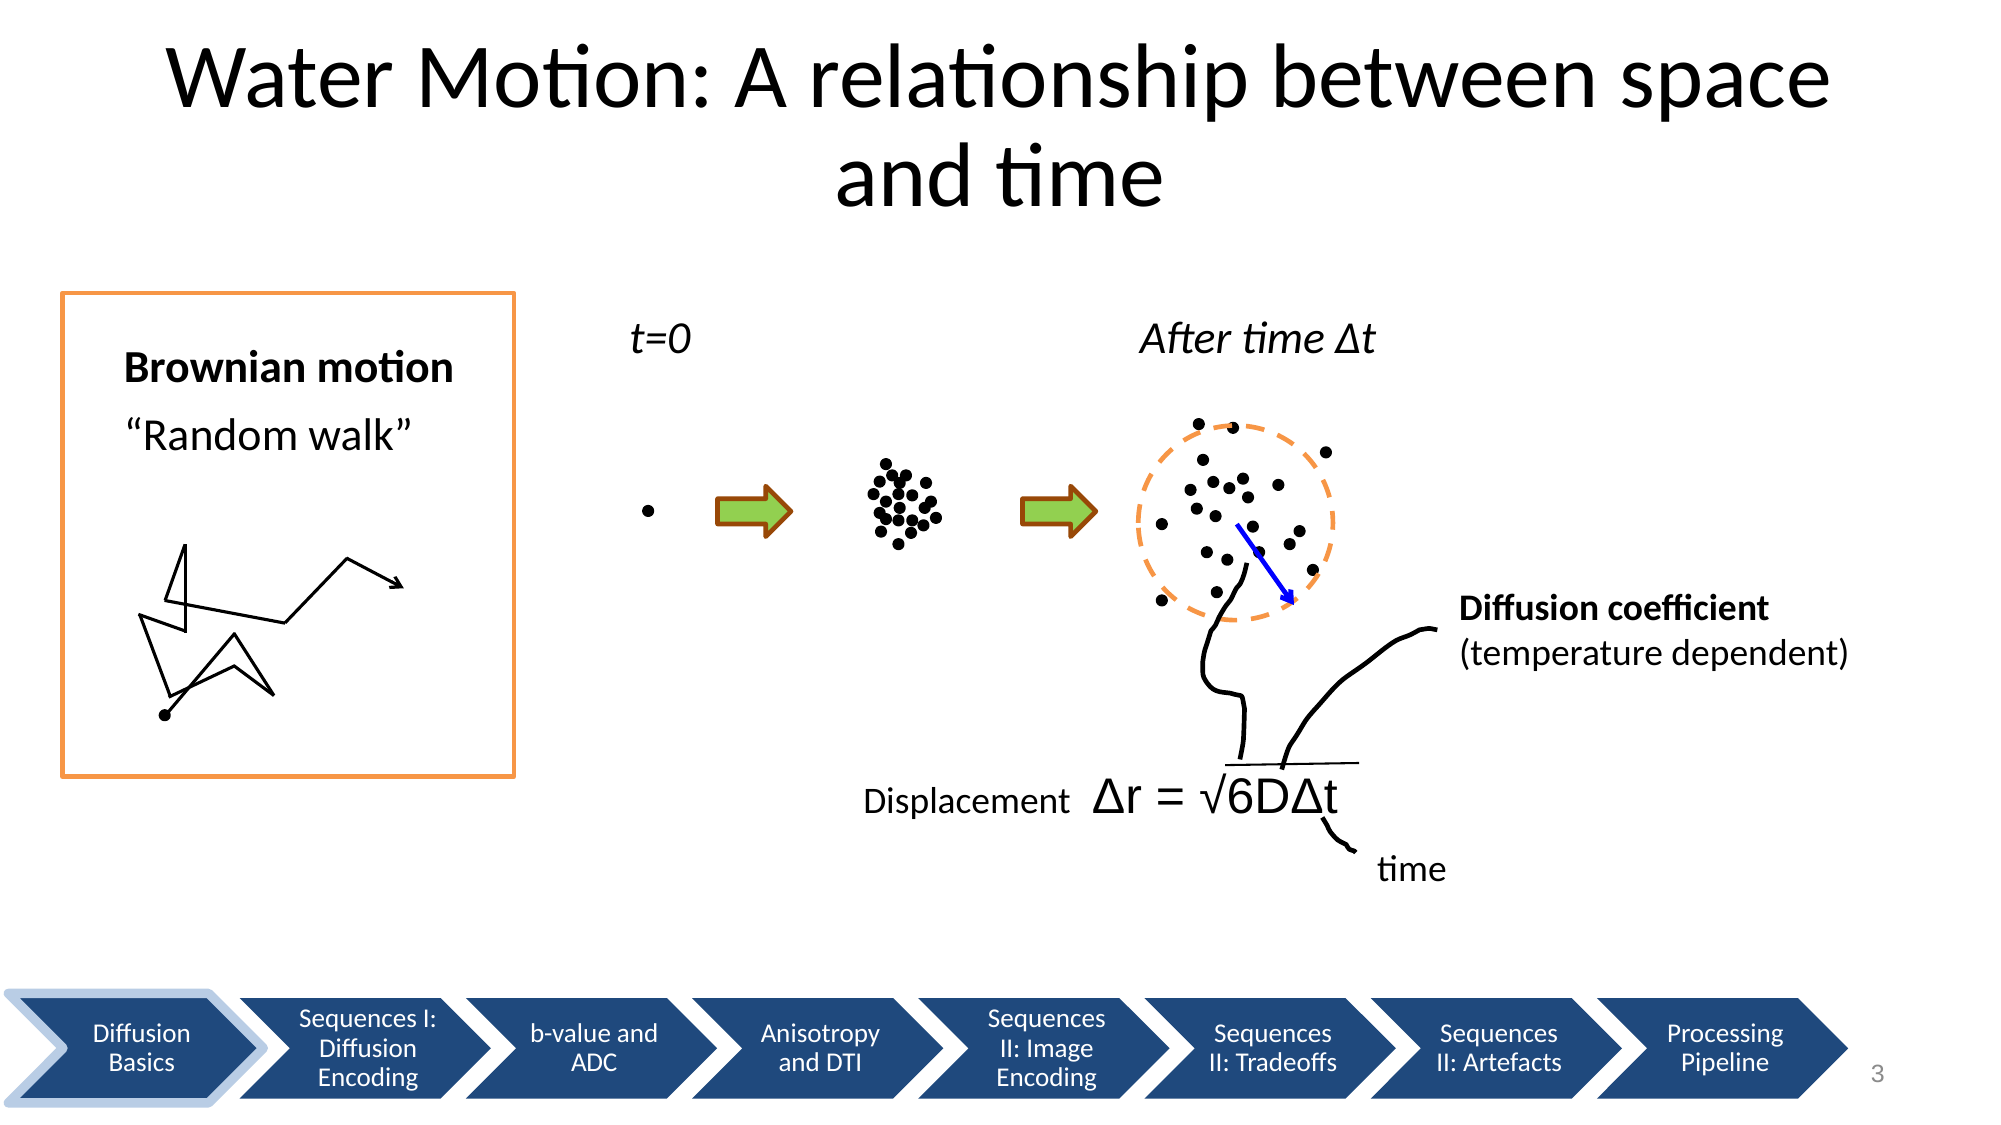

# Water Motion: A relationship between space and time

t=0
After time Δt

Brownian motion
“Random walk”

Diffusion coefficient
(temperature dependent)

Δr = √6DΔt
Displacement

time

Diffusion Basics
Sequences I: Diffusion Encoding
b-value and ADC
Anisotropy and DTI
Sequences II: Image Encoding
Sequences II: Tradeoffs
Sequences II: Artefacts
Processing Pipeline

3